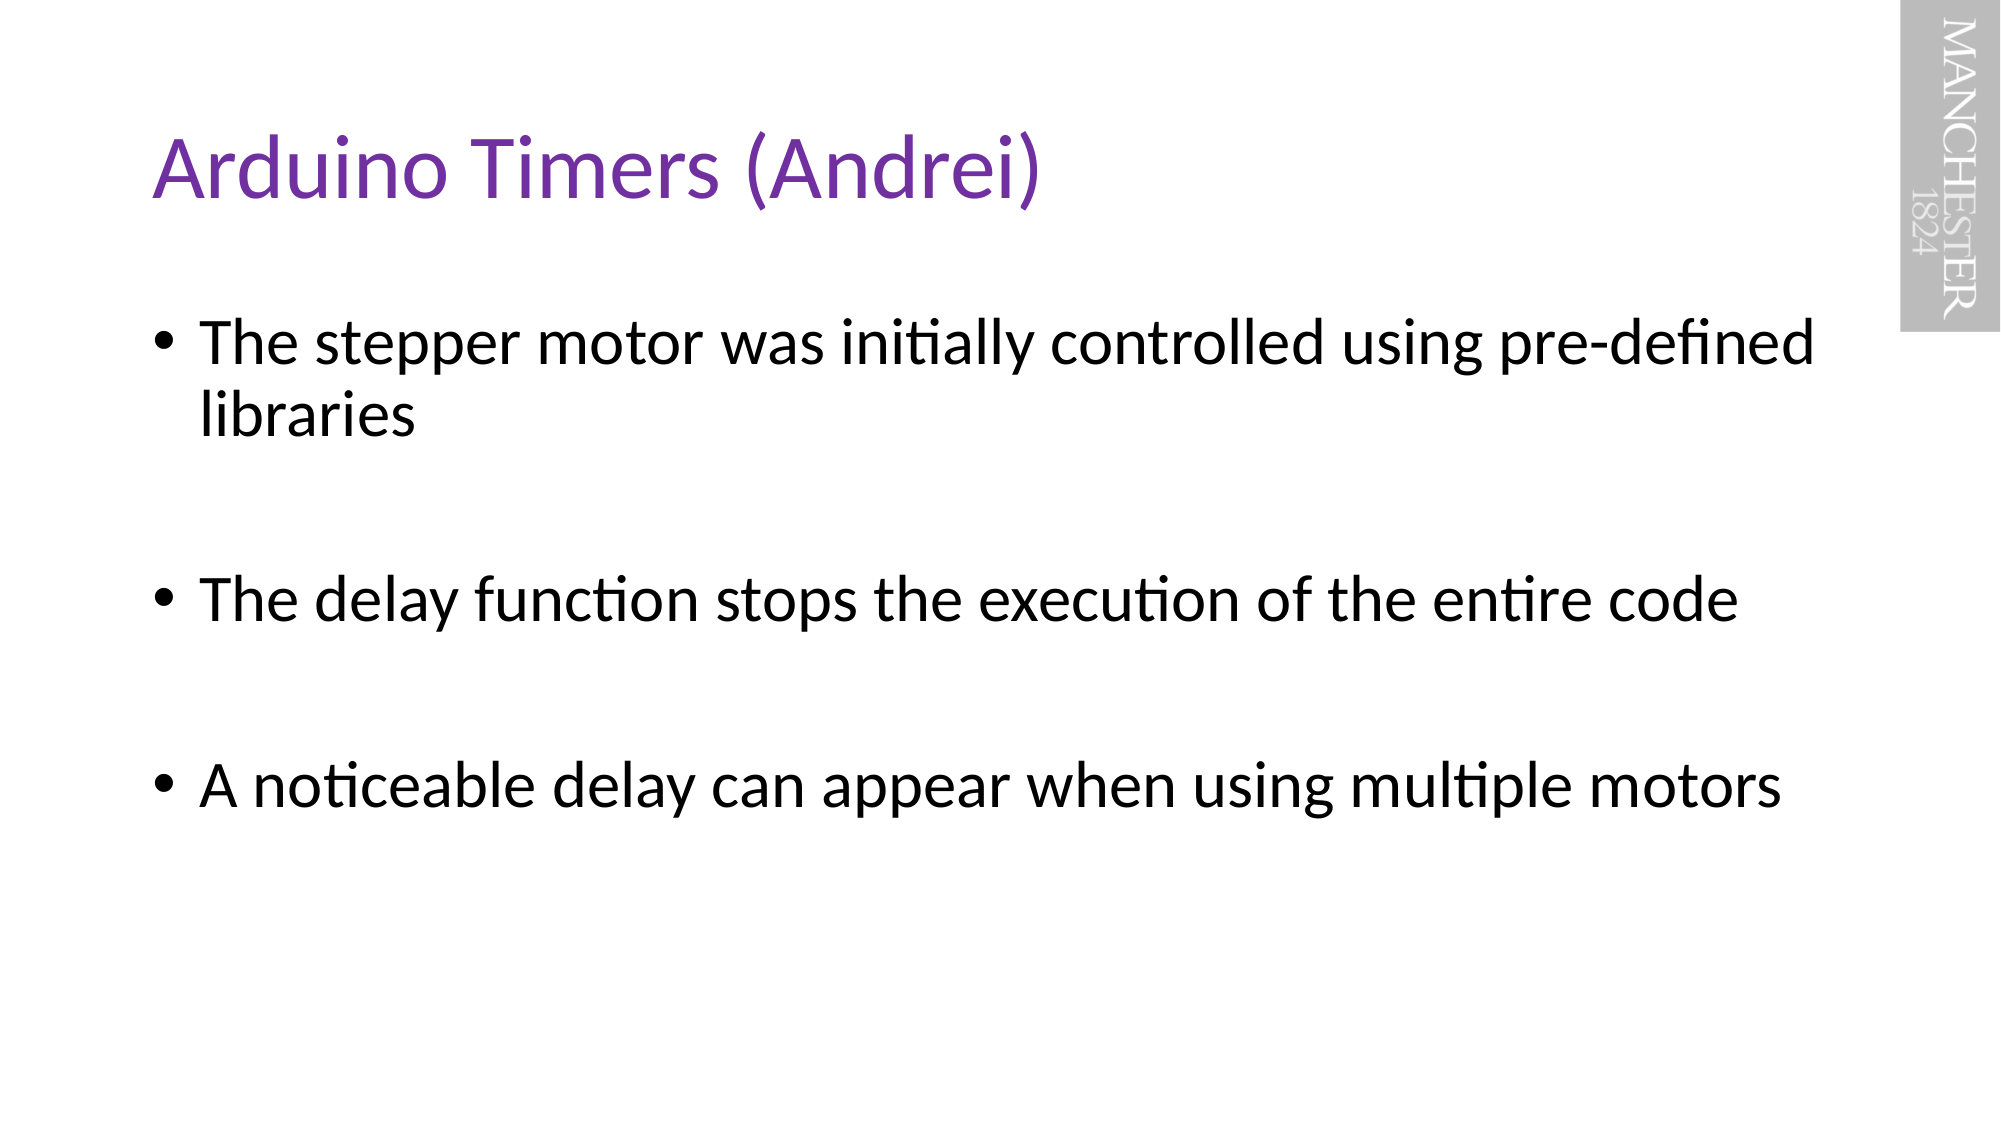

# Arduino Timers (Andrei)
The stepper motor was initially controlled using pre-defined libraries

The delay function stops the execution of the entire code

A noticeable delay can appear when using multiple motors